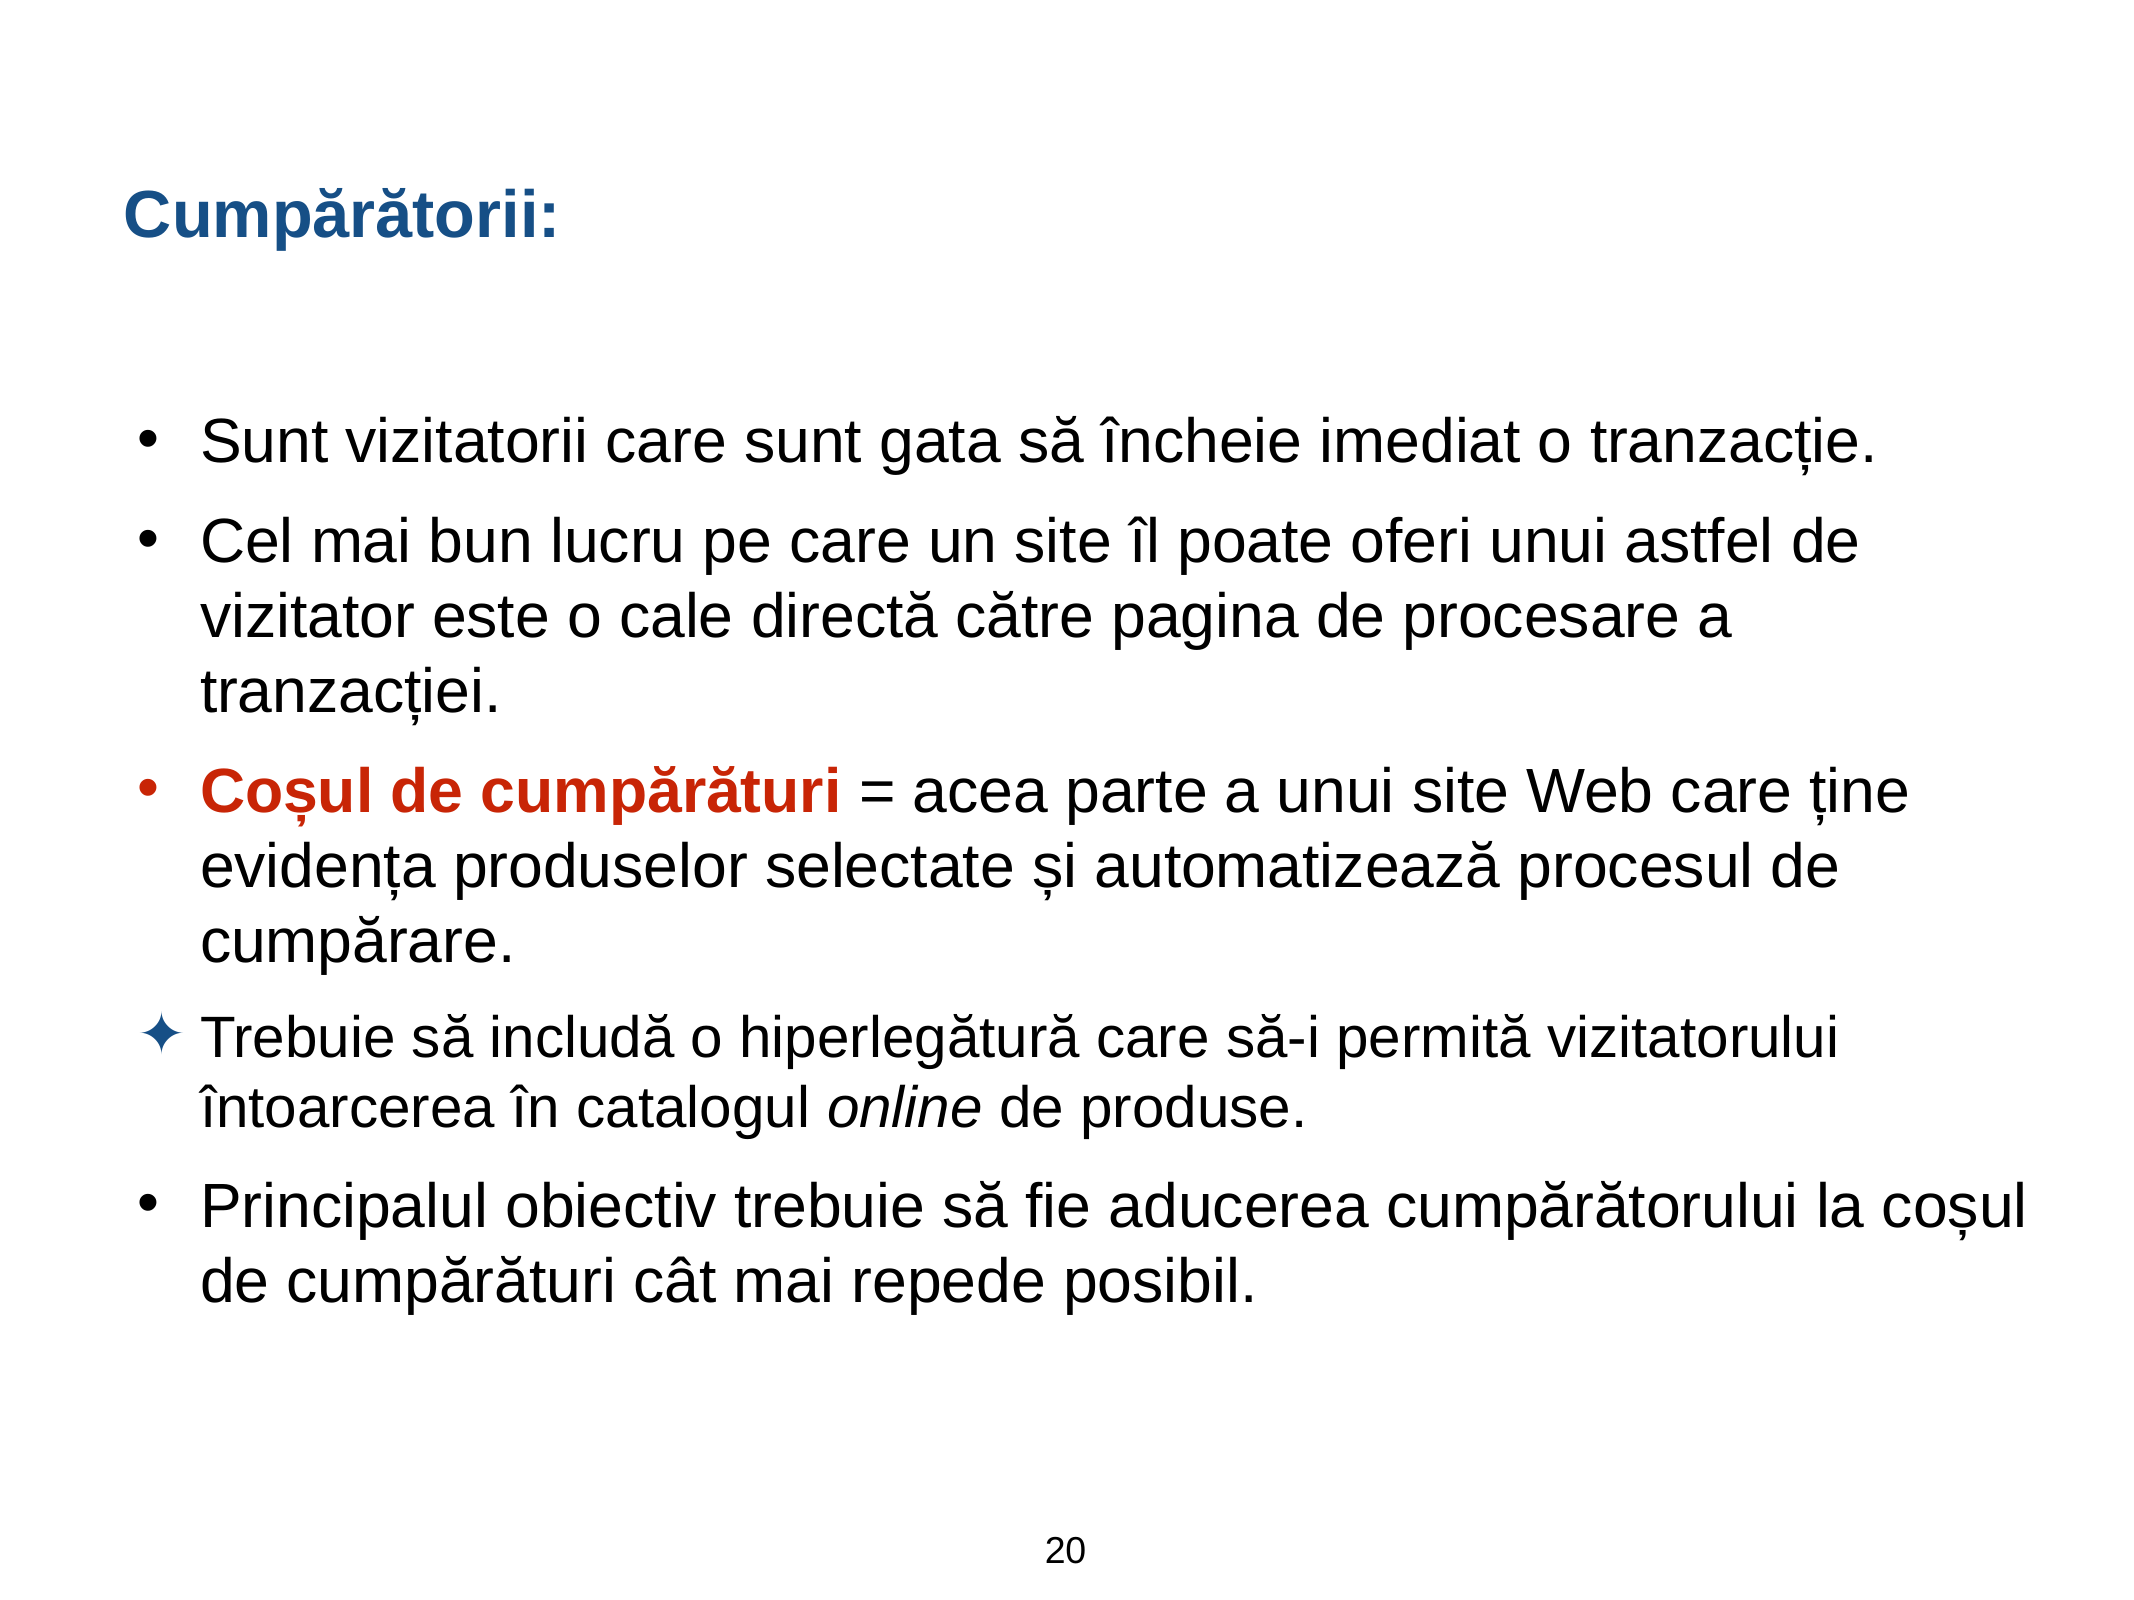

# Cumpărătorii:
Sunt vizitatorii care sunt gata să încheie imediat o tranzacție.
Cel mai bun lucru pe care un site îl poate oferi unui astfel de vizitator este o cale directă către pagina de procesare a tranzacției.
Coșul de cumpărături = acea parte a unui site Web care ține evidența produselor selectate și automatizează procesul de cumpărare.
Trebuie să includă o hiperlegătură care să-i permită vizitatorului întoarcerea în catalogul online de produse.
Principalul obiectiv trebuie să fie aducerea cumpărătorului la coșul de cumpărături cât mai repede posibil.
20